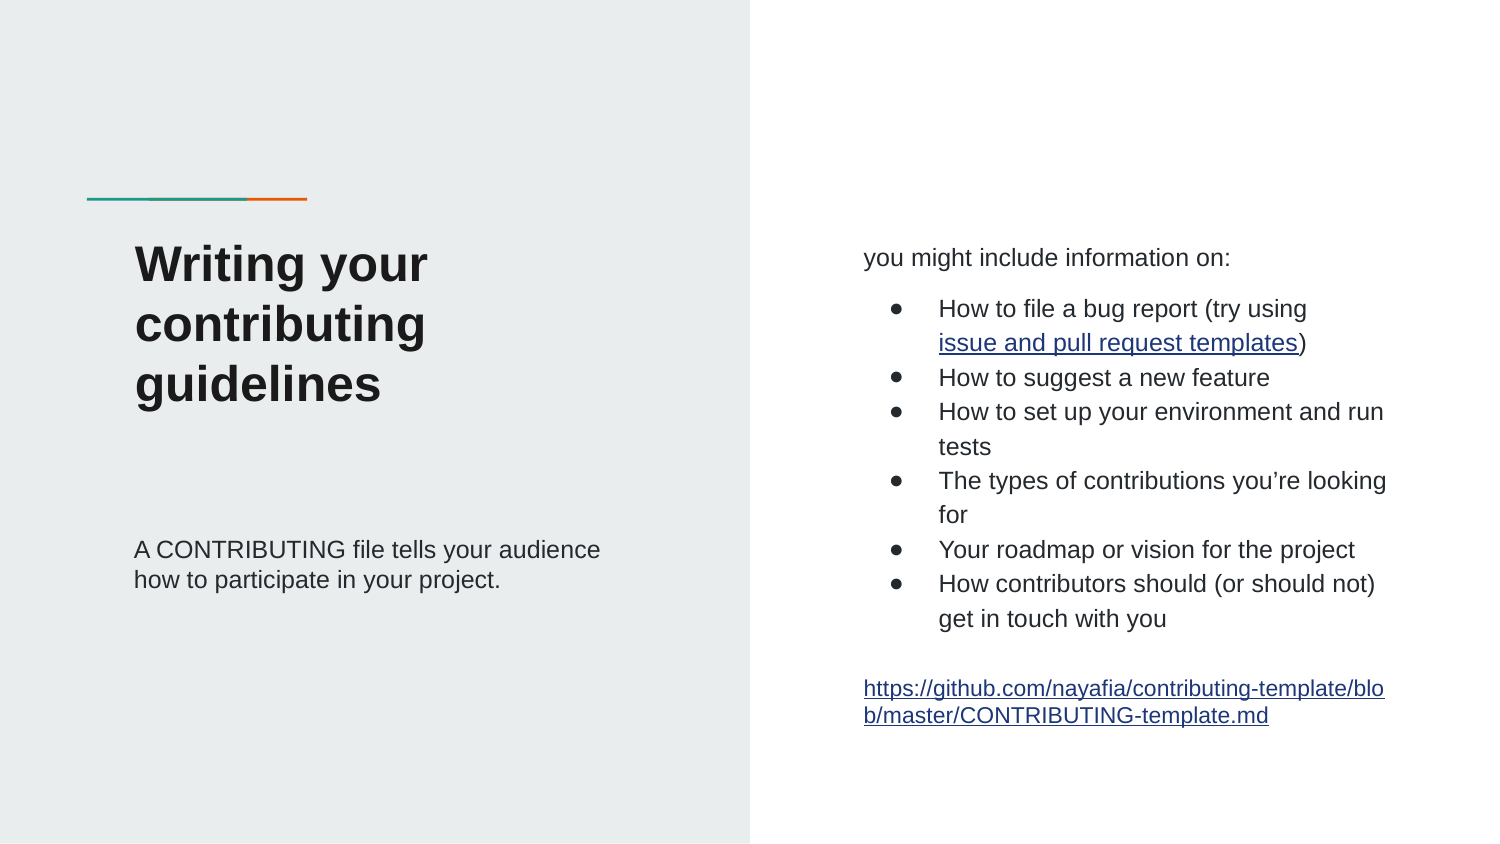

# Writing your contributing guidelines
you might include information on:
How to file a bug report (try using issue and pull request templates)
How to suggest a new feature
How to set up your environment and run tests
The types of contributions you’re looking for
Your roadmap or vision for the project
How contributors should (or should not) get in touch with you
https://github.com/nayafia/contributing-template/blob/master/CONTRIBUTING-template.md

A CONTRIBUTING file tells your audience how to participate in your project.